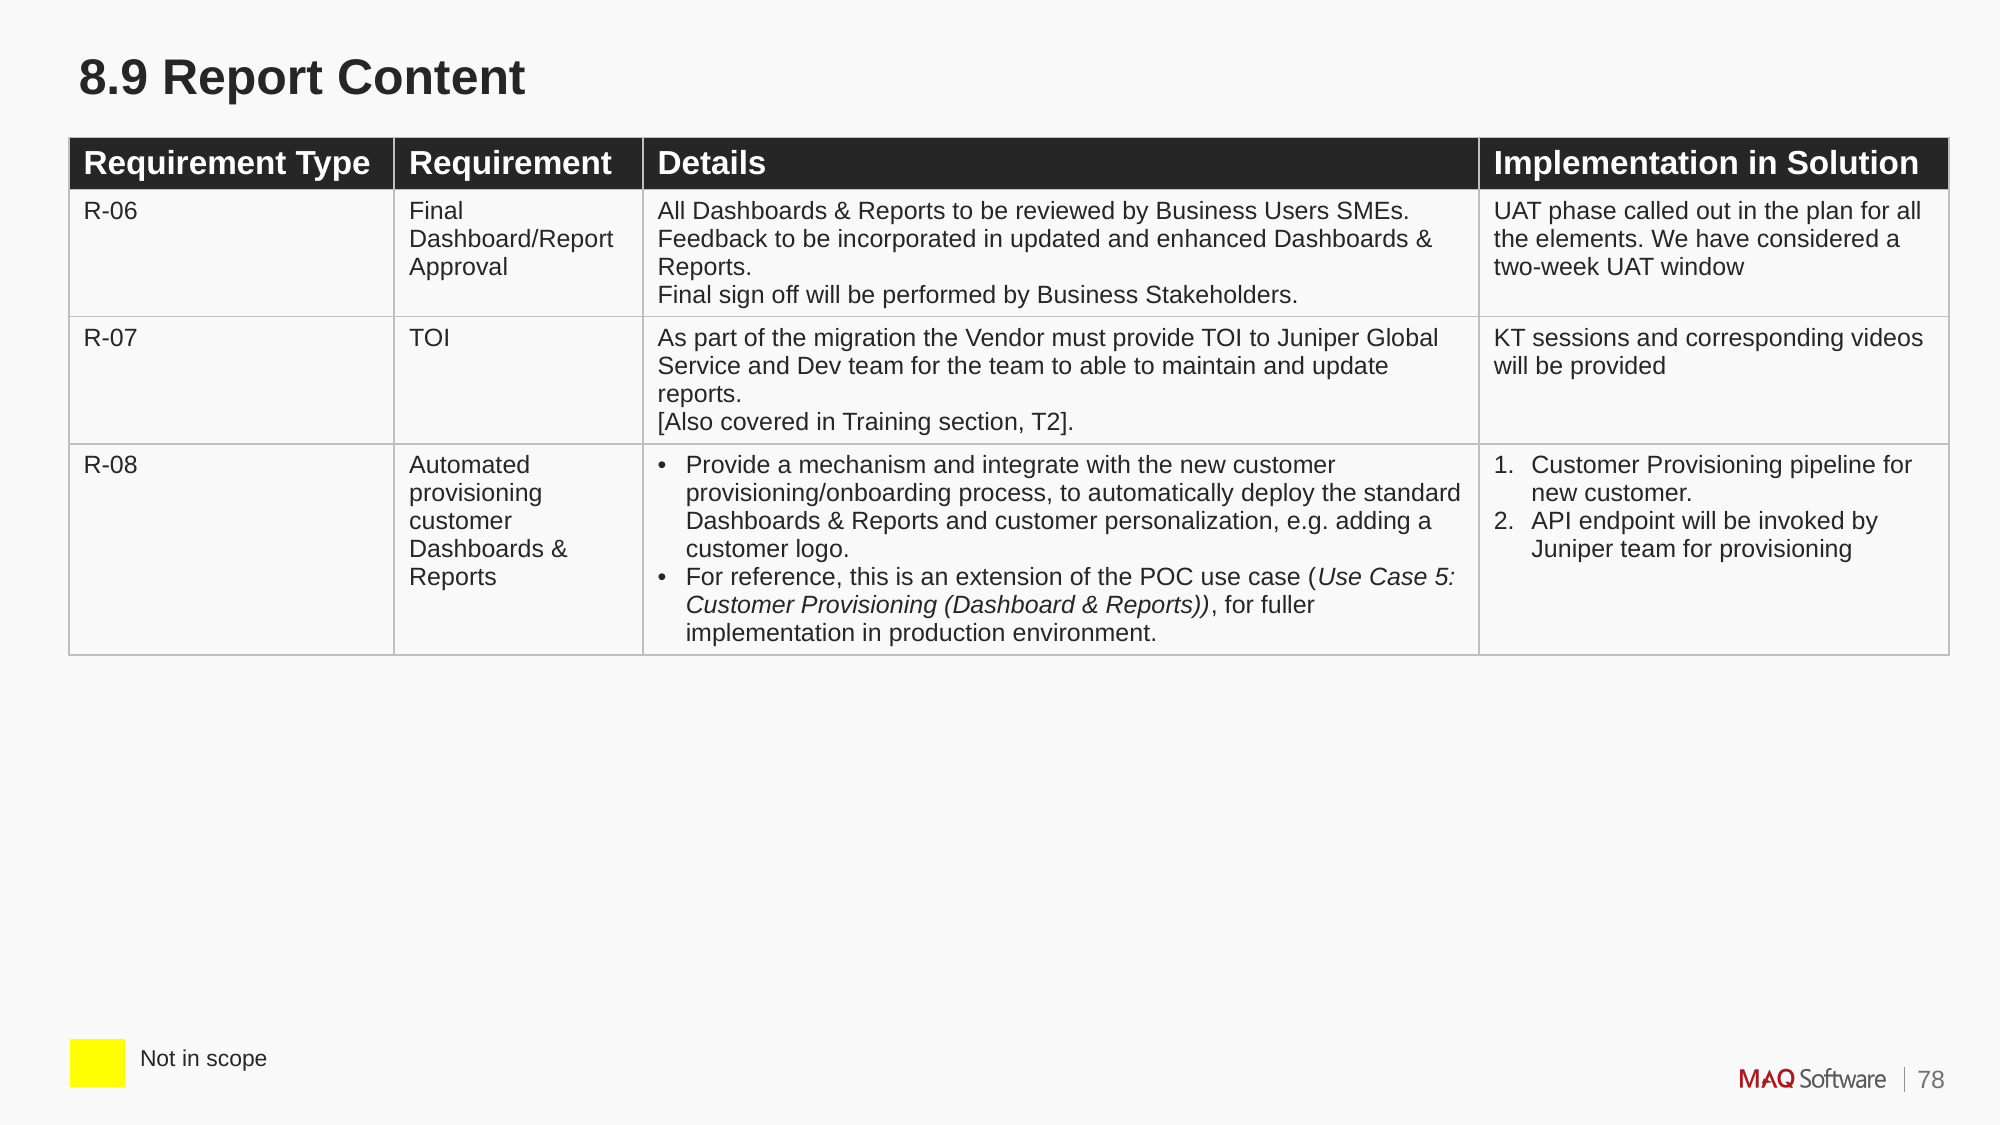

8.9 Report Content
| Requirement Type | Requirement | Details | Implementation in Solution |
| --- | --- | --- | --- |
| R-06 | Final Dashboard/Report Approval | All Dashboards & Reports to be reviewed by Business Users SMEs. Feedback to be incorporated in updated and enhanced Dashboards & Reports. Final sign off will be performed by Business Stakeholders. | UAT phase called out in the plan for all the elements. We have considered a two-week UAT window |
| R-07 | TOI | As part of the migration the Vendor must provide TOI to Juniper Global Service and Dev team for the team to able to maintain and update reports. [Also covered in Training section, T2]. | KT sessions and corresponding videos will be provided |
| R-08 | Automated provisioning customer Dashboards & Reports | Provide a mechanism and integrate with the new customer provisioning/onboarding process, to automatically deploy the standard Dashboards & Reports and customer personalization, e.g. adding a customer logo. For reference, this is an extension of the POC use case (Use Case 5: Customer Provisioning (Dashboard & Reports)), for fuller implementation in production environment. | Customer Provisioning pipeline for new customer. API endpoint will be invoked by Juniper team for provisioning |
|  | Not in scope |
| --- | --- |
78